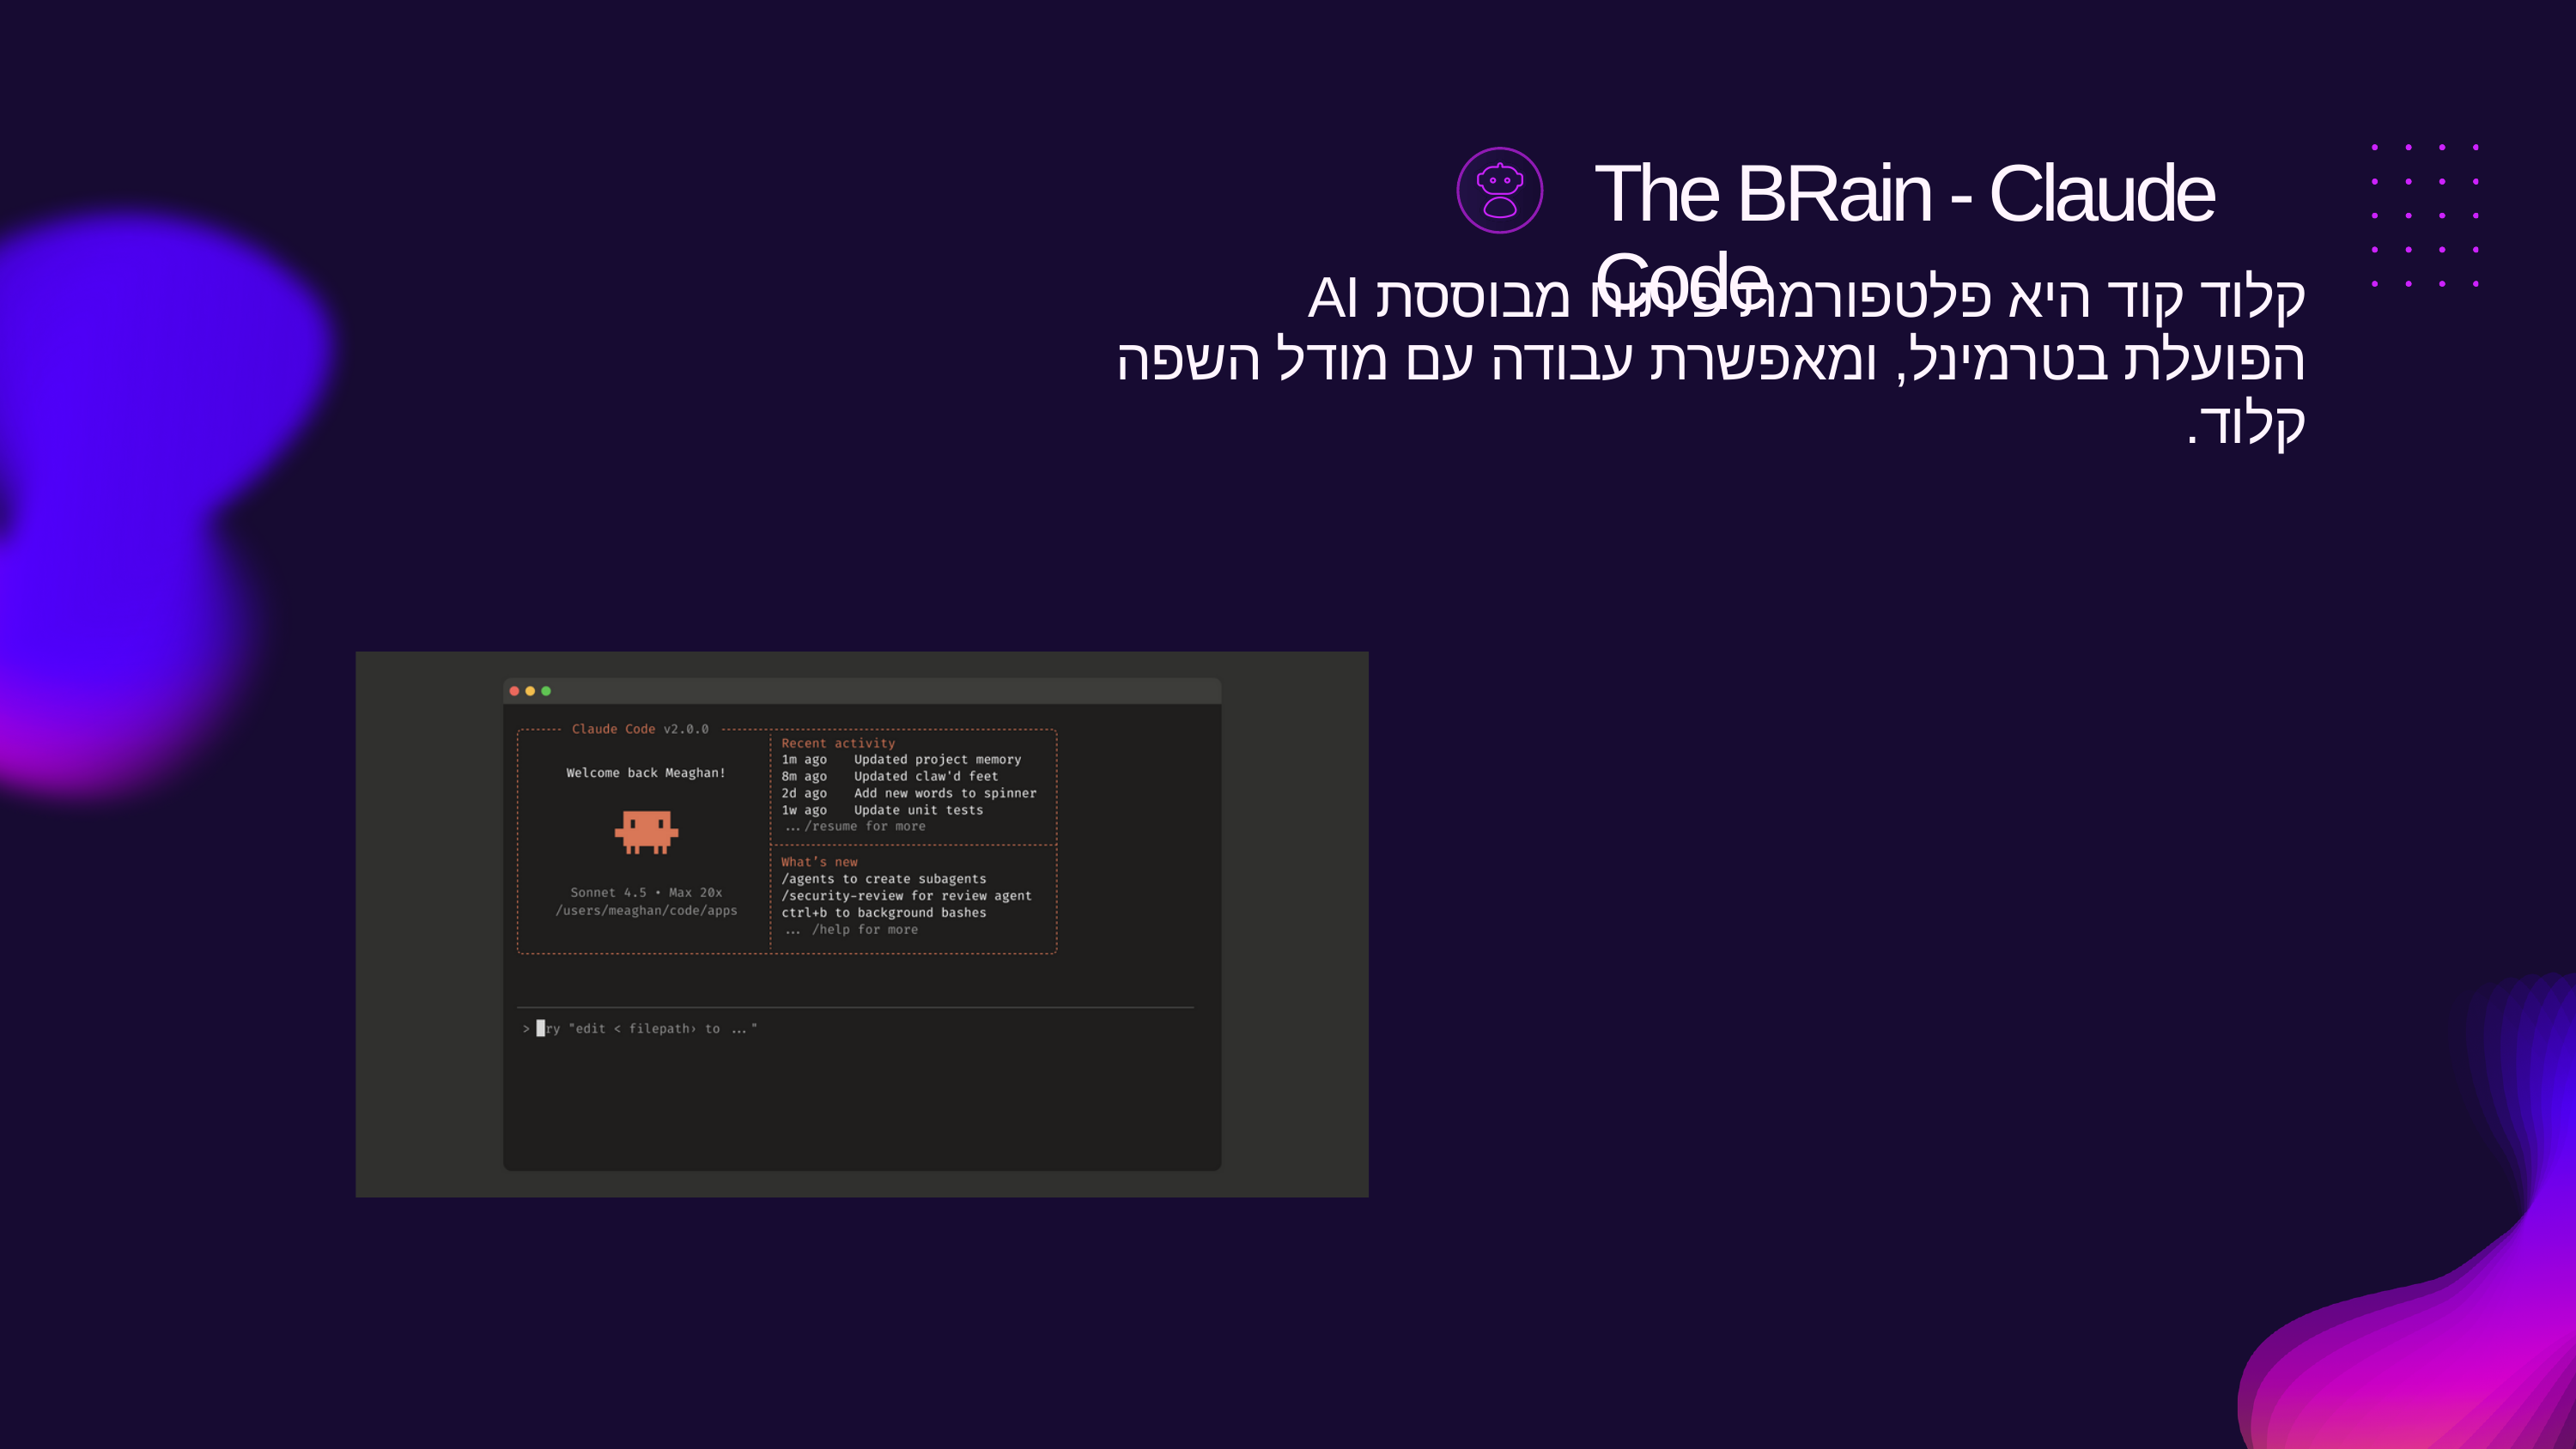

The BRain - Claude Code

קלוד קוד היא פלטפורמת פיתוח מבוססת AI
הפועלת בטרמינל, ומאפשרת עבודה עם מודל השפה קלוד.